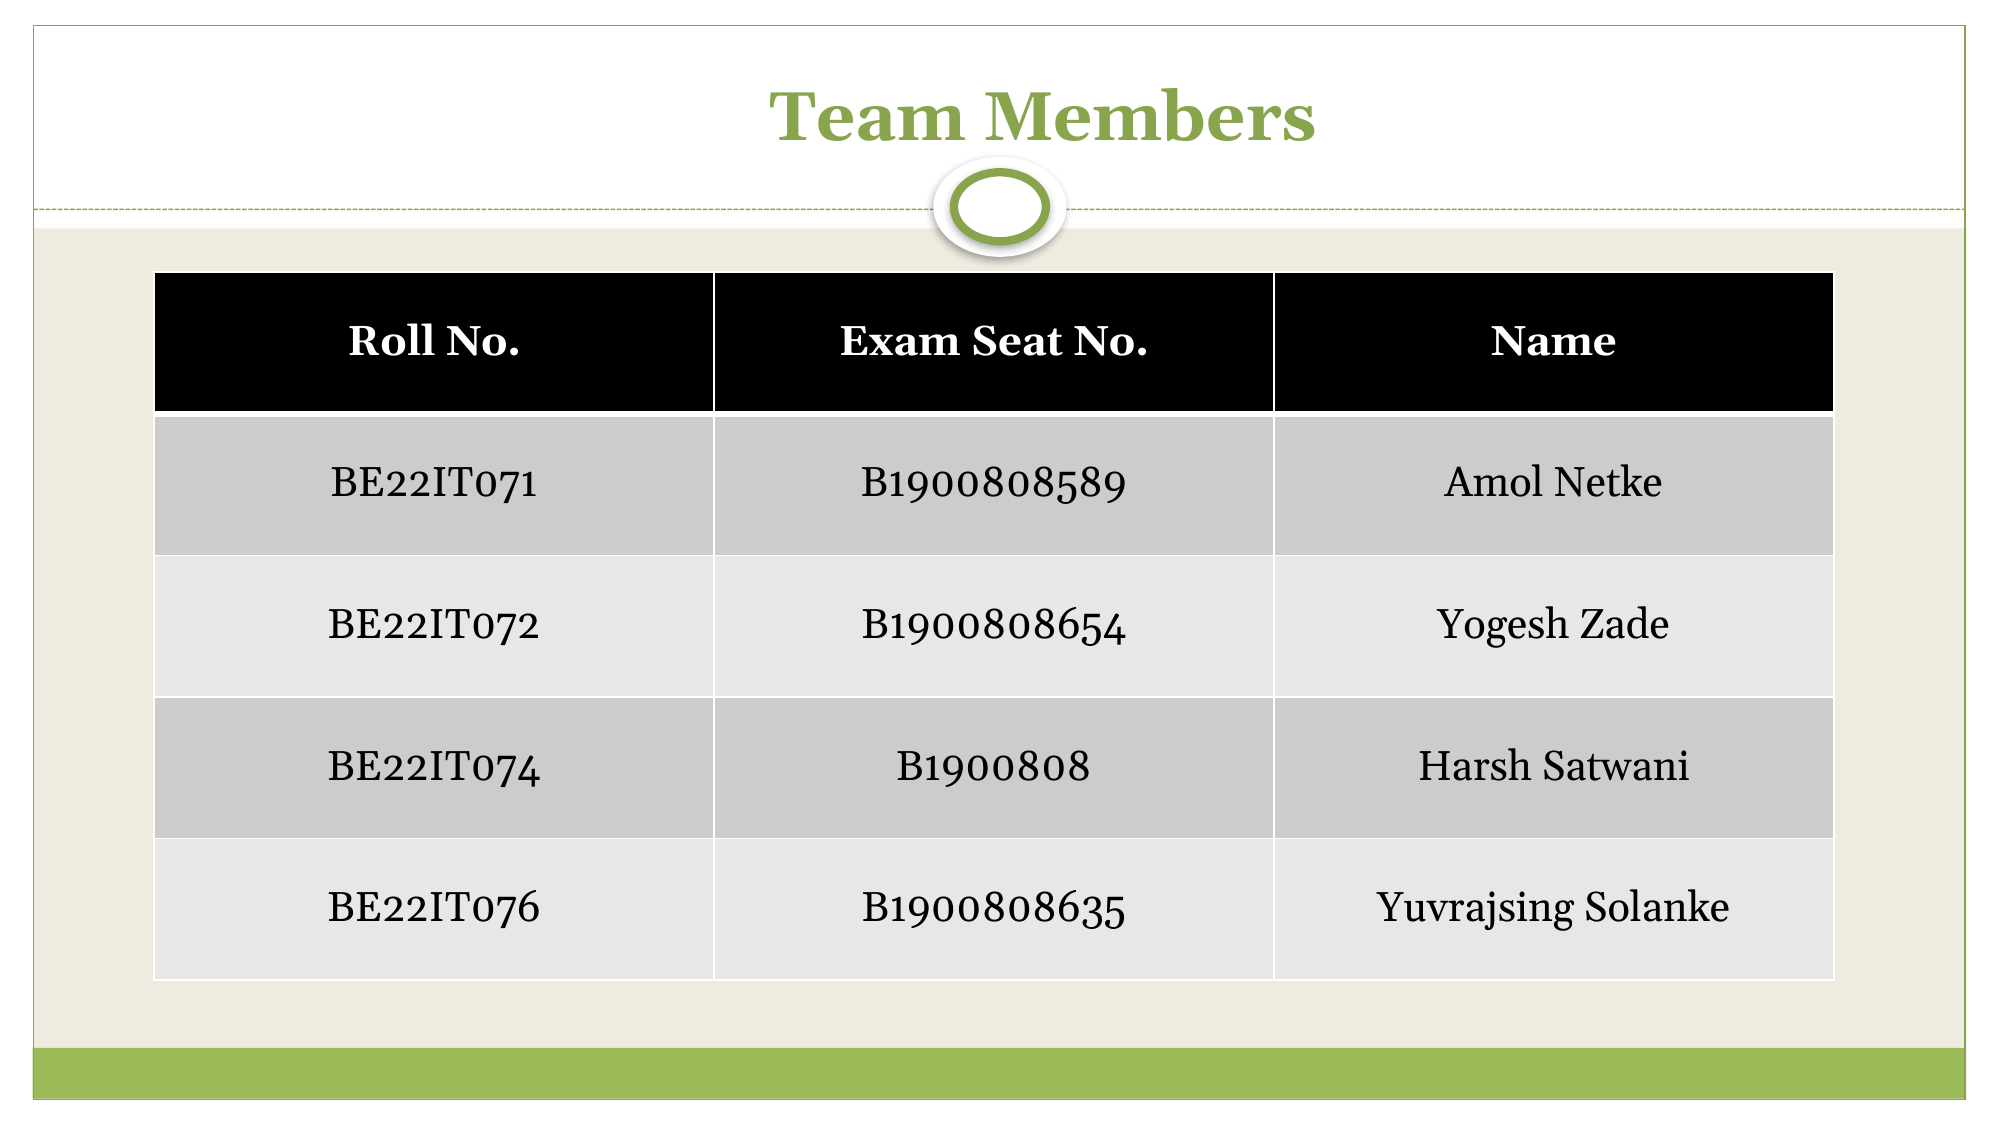

# Team Members

| Roll No. | Exam Seat No. | Name |
| --- | --- | --- |
| BE22IT071 | B1900808589 | Amol Netke |
| BE22IT072 | B1900808654 | Yogesh Zade |
| BE22IT074 | B1900808 | Harsh Satwani |
| BE22IT076 | B1900808635 | Yuvrajsing Solanke |